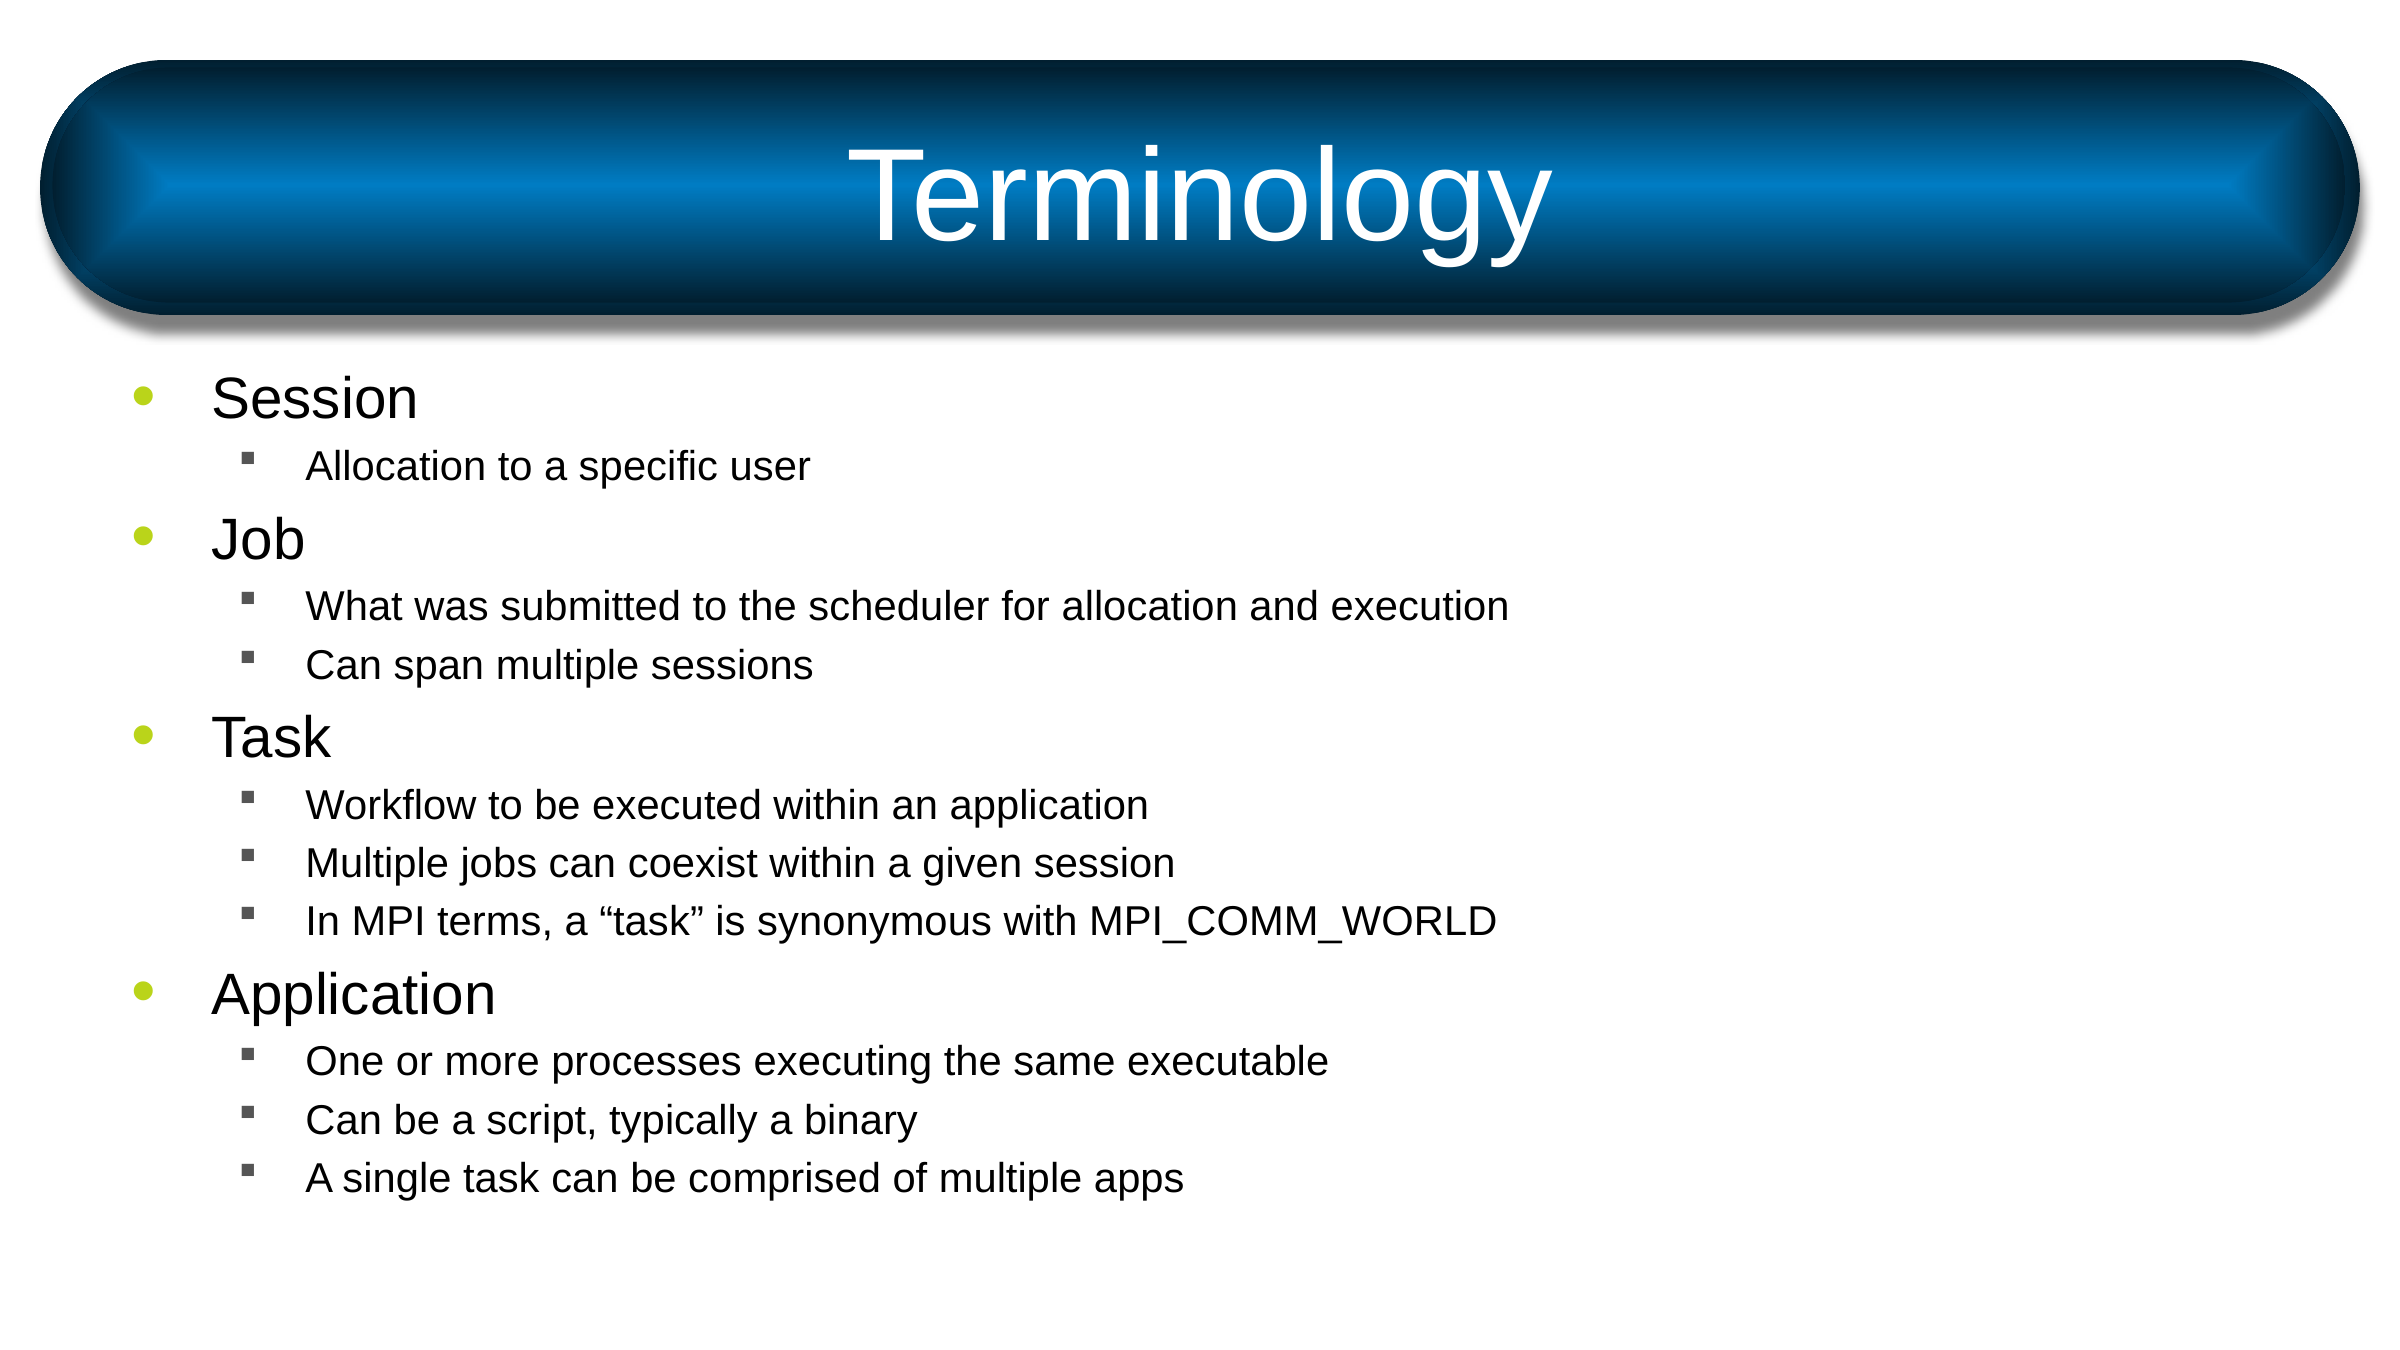

# Terminology
Session
Allocation to a specific user
Job
What was submitted to the scheduler for allocation and execution
Can span multiple sessions
Task
Workflow to be executed within an application
Multiple jobs can coexist within a given session
In MPI terms, a “task” is synonymous with MPI_COMM_WORLD
Application
One or more processes executing the same executable
Can be a script, typically a binary
A single task can be comprised of multiple apps